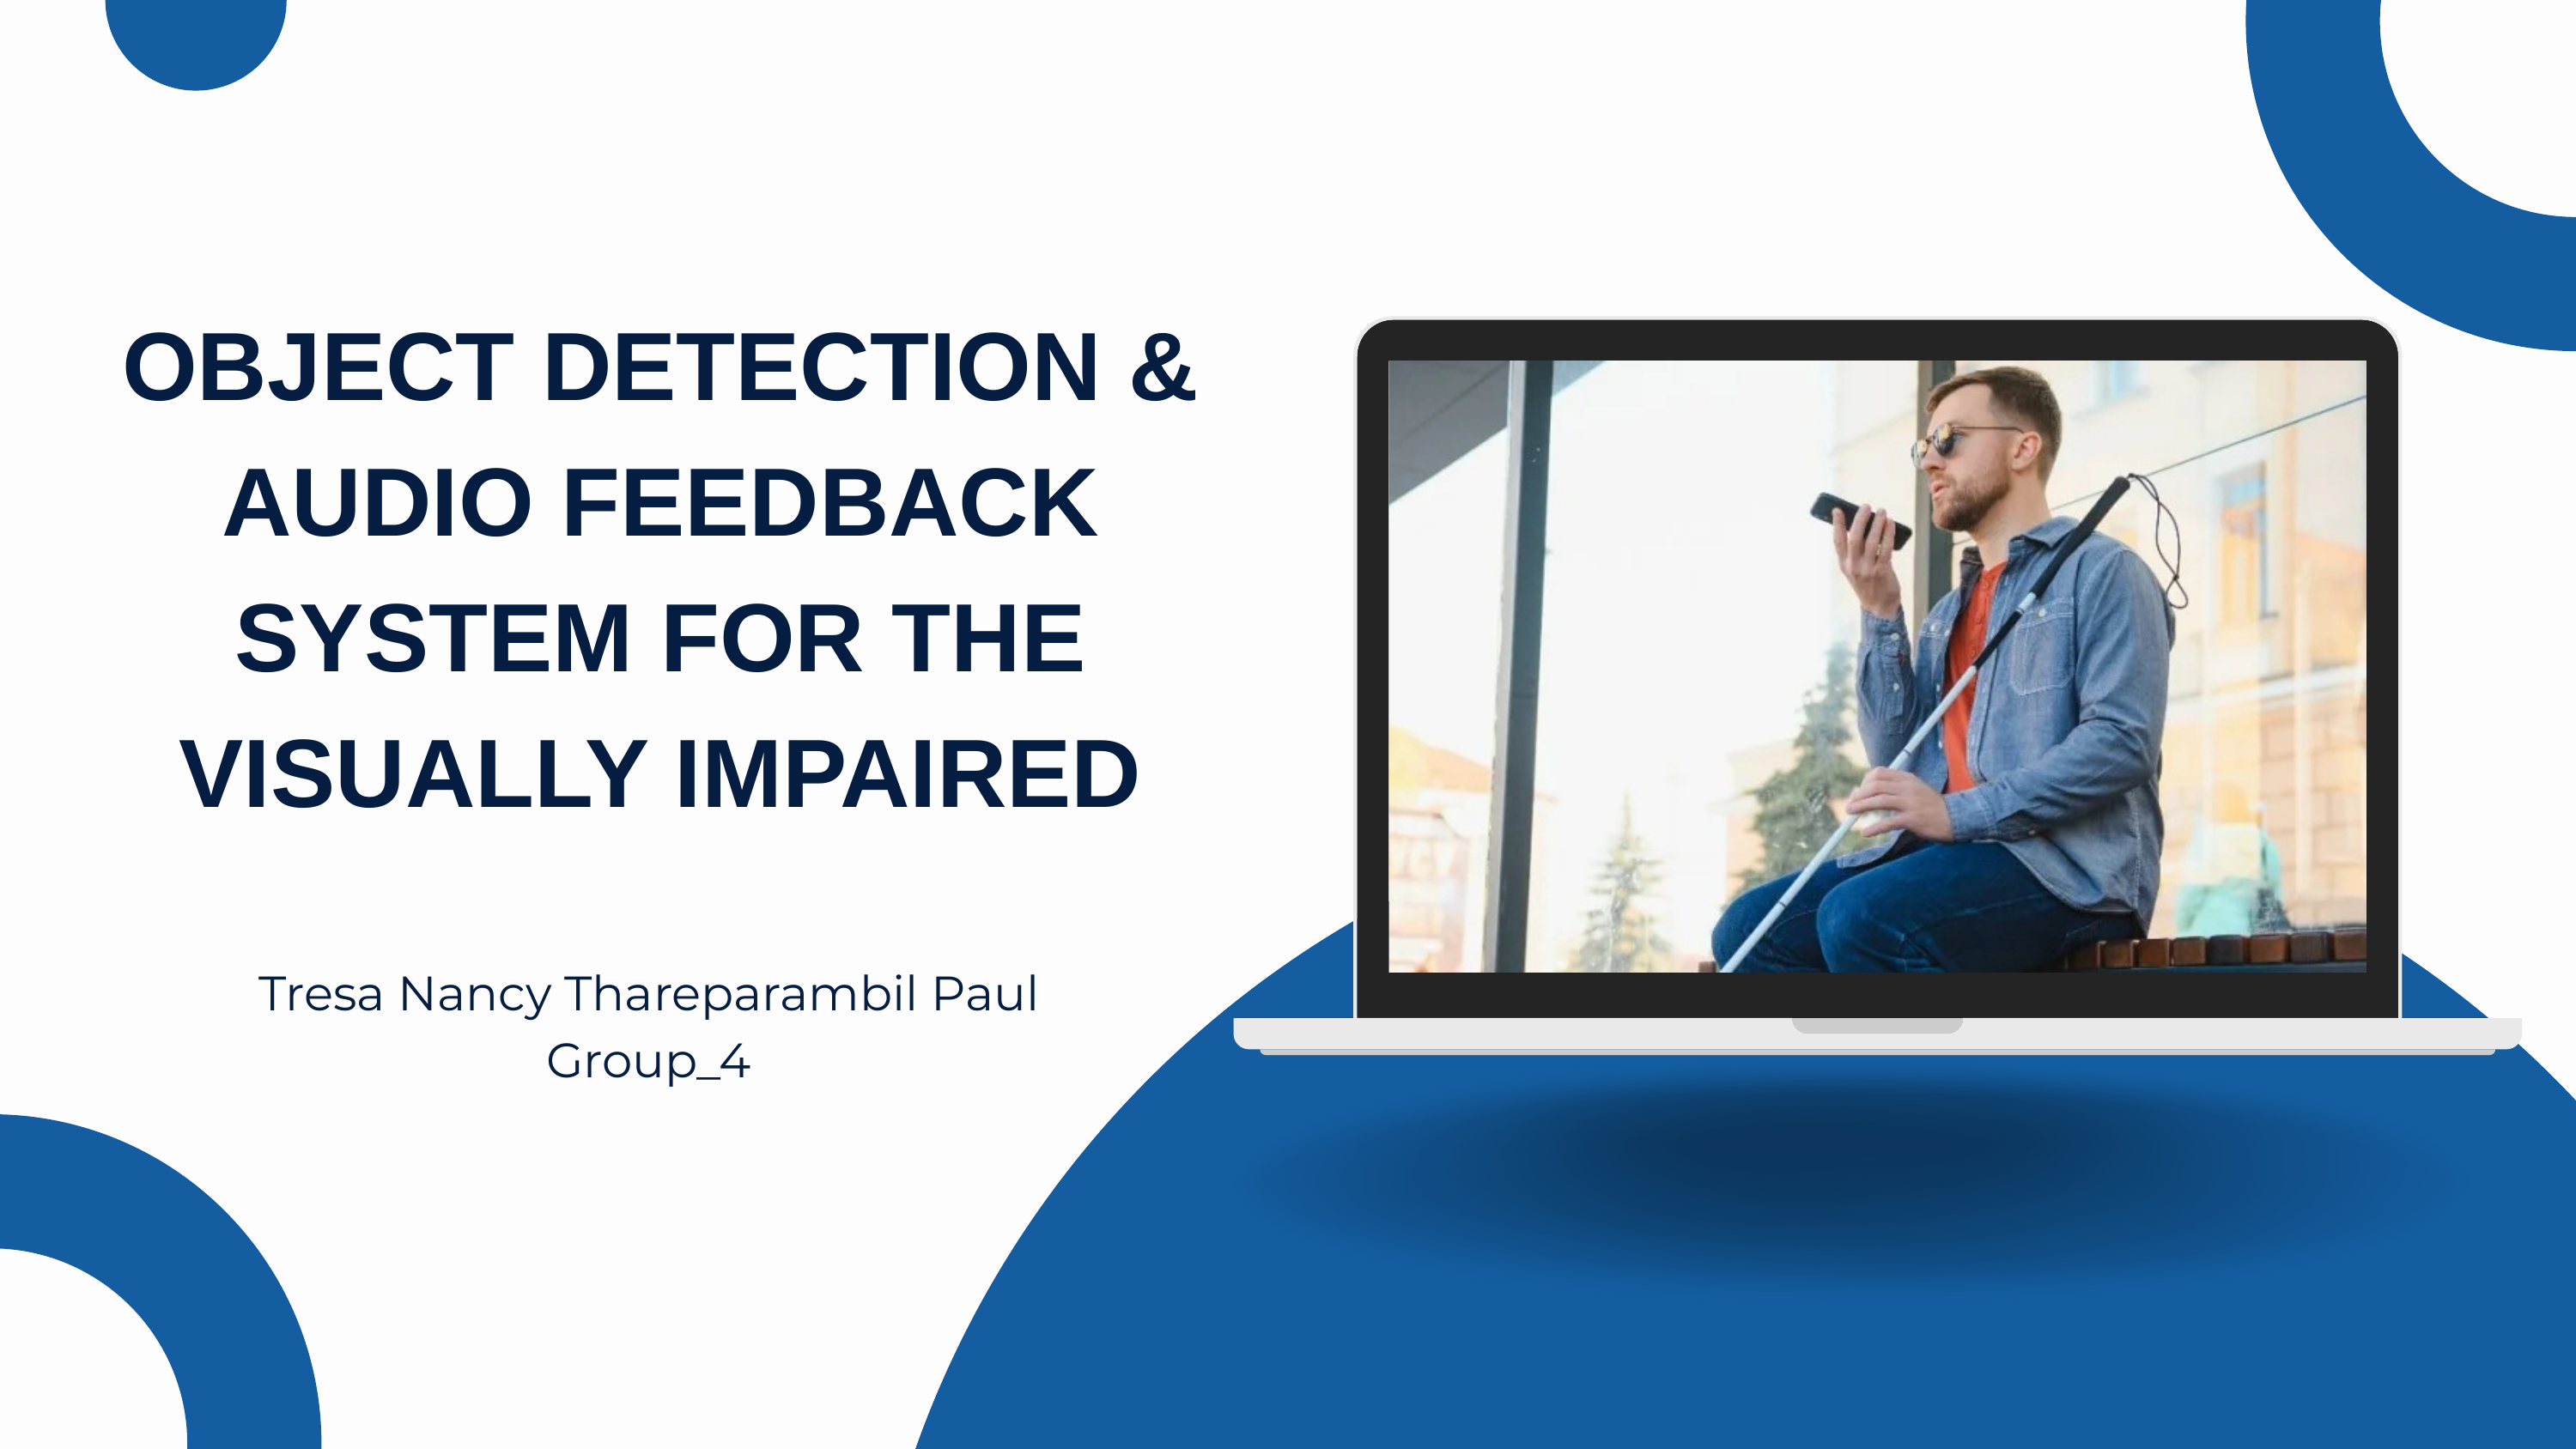

OBJECT DETECTION & AUDIO FEEDBACK SYSTEM FOR THE VISUALLY IMPAIRED

Tresa Nancy Thareparambil Paul
Group_4